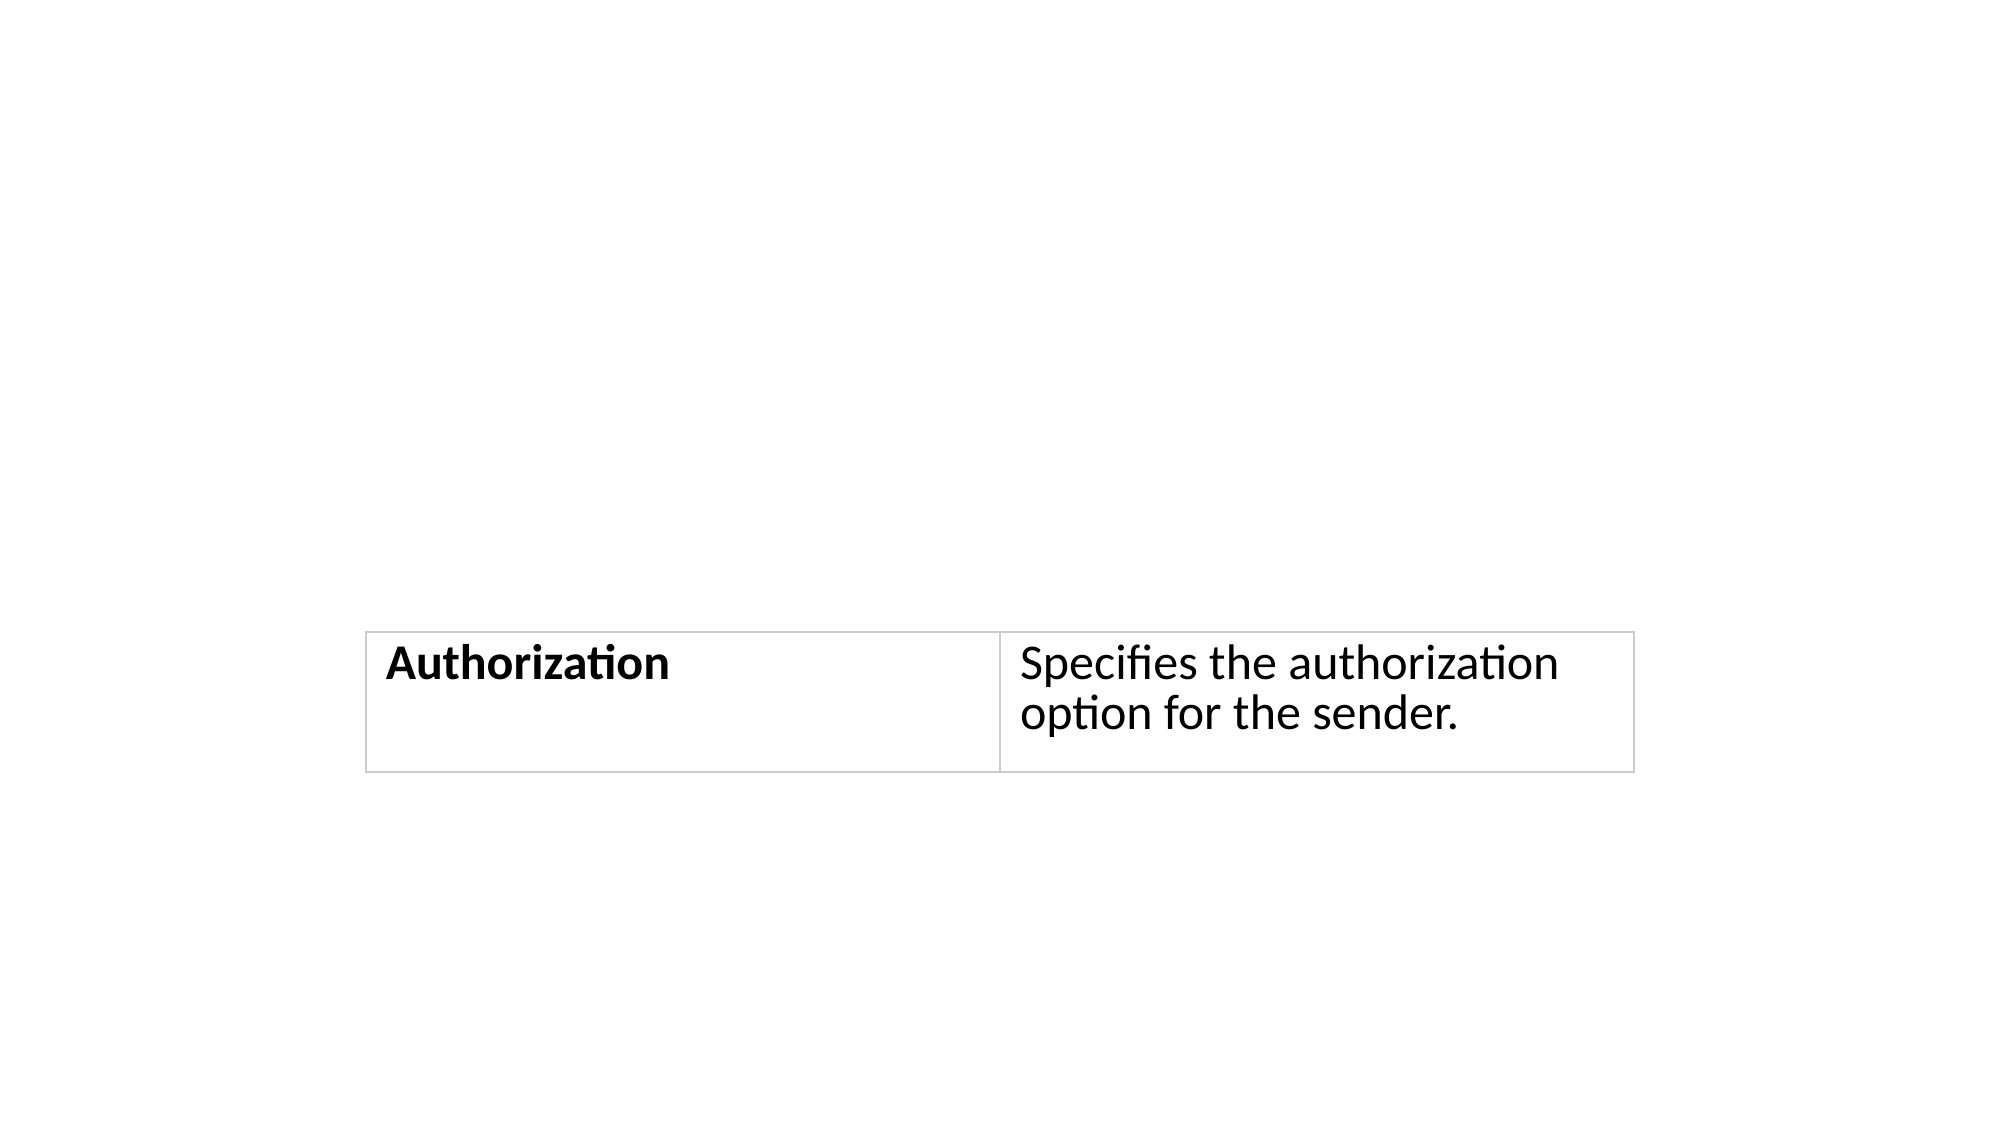

#
| Authorization | Specifies the authorization option for the sender. |
| --- | --- |